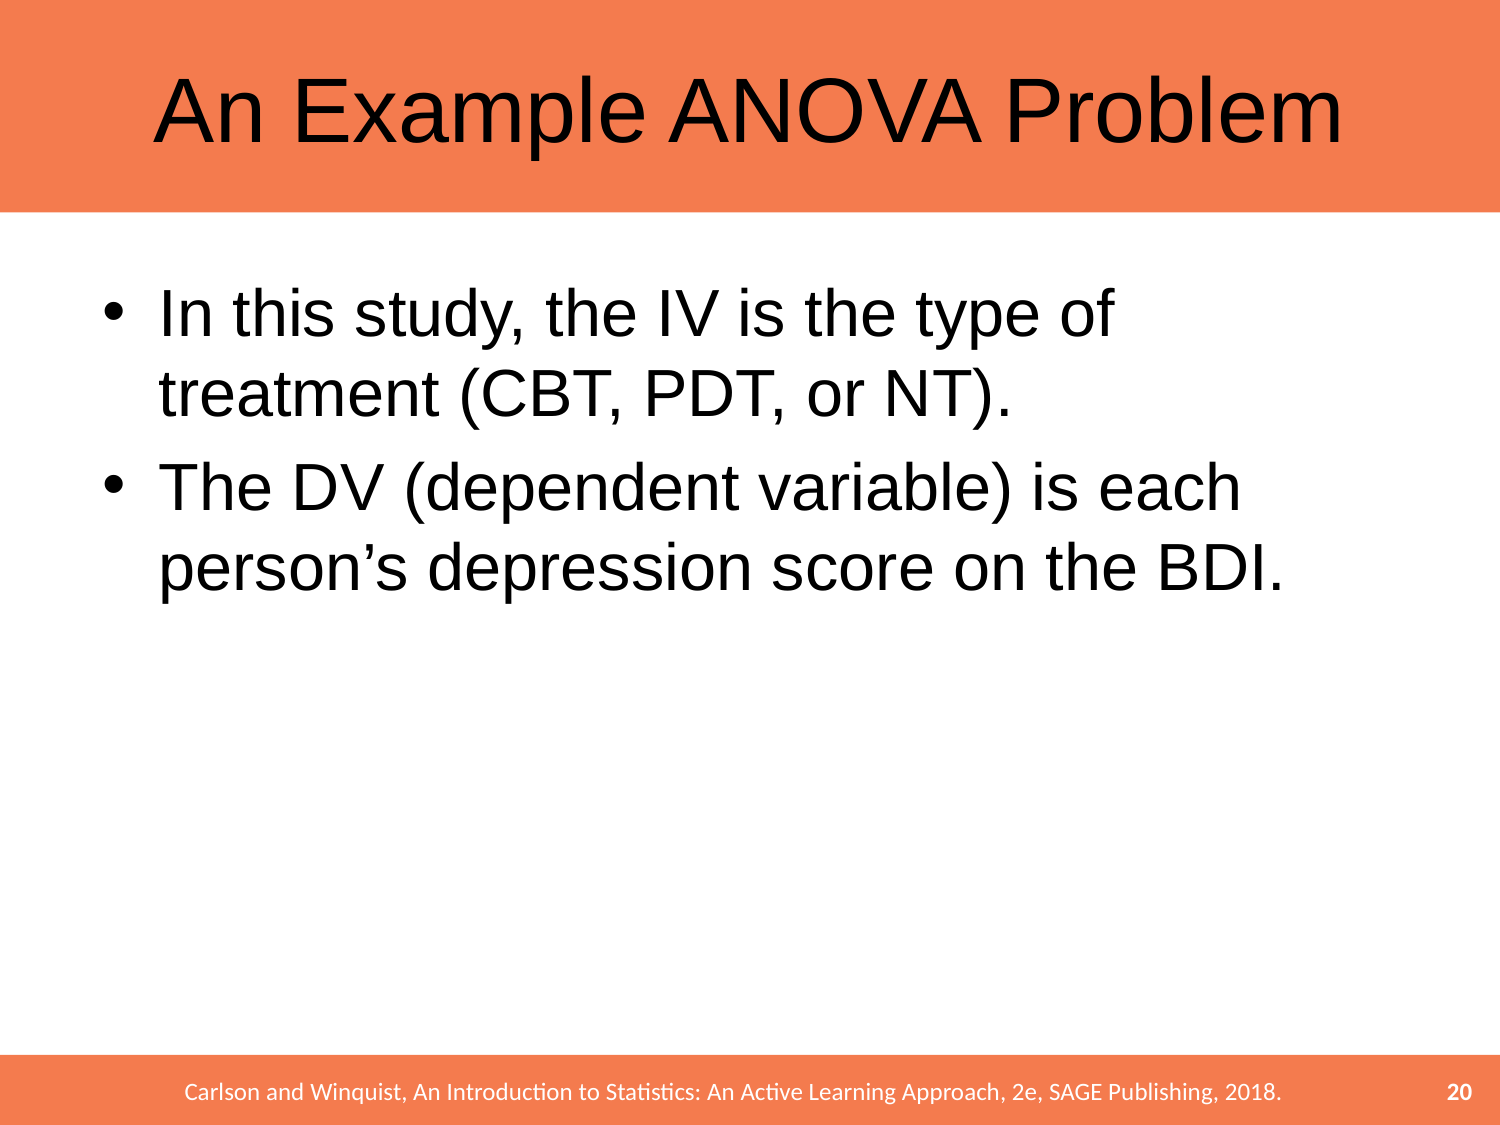

# An Example ANOVA Problem
In this study, the IV is the type of treatment (CBT, PDT, or NT).
The DV (dependent variable) is each person’s depression score on the BDI.

20
Carlson and Winquist, An Introduction to Statistics: An Active Learning Approach, 2e, SAGE Publishing, 2018.